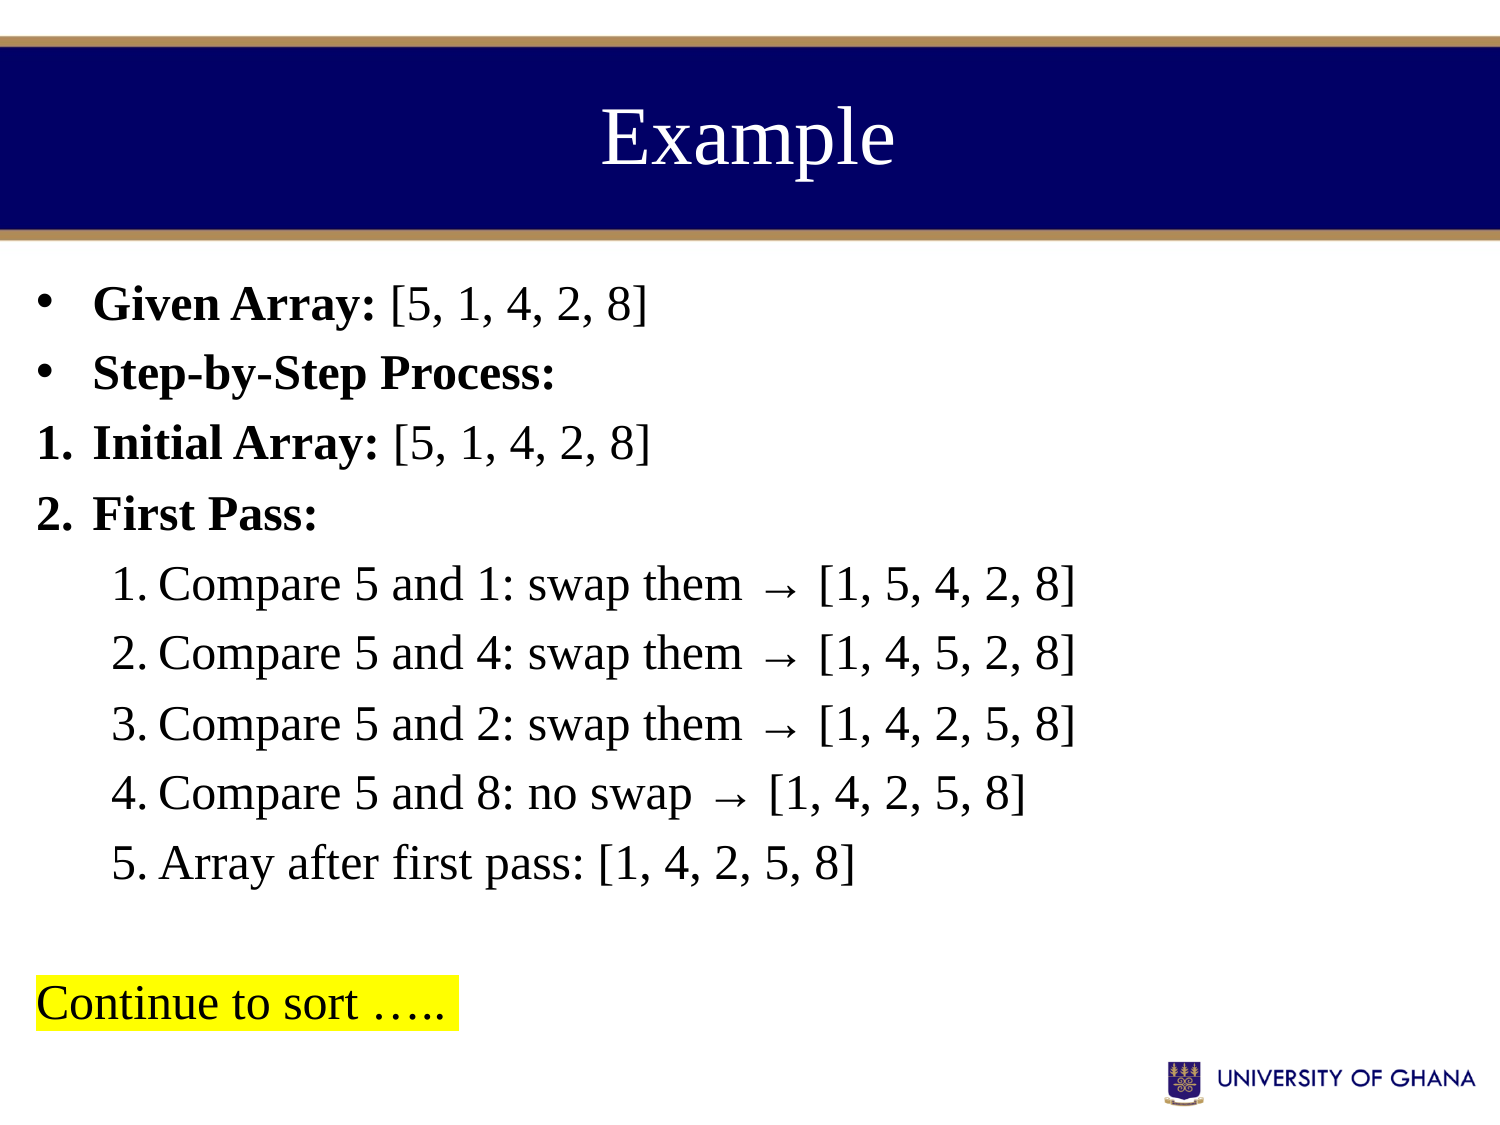

# Example
Given Array: [5, 1, 4, 2, 8]
Step-by-Step Process:
Initial Array: [5, 1, 4, 2, 8]
First Pass:
Compare 5 and 1: swap them → [1, 5, 4, 2, 8]
Compare 5 and 4: swap them → [1, 4, 5, 2, 8]
Compare 5 and 2: swap them → [1, 4, 2, 5, 8]
Compare 5 and 8: no swap → [1, 4, 2, 5, 8]
Array after first pass: [1, 4, 2, 5, 8]

Continue to sort …..